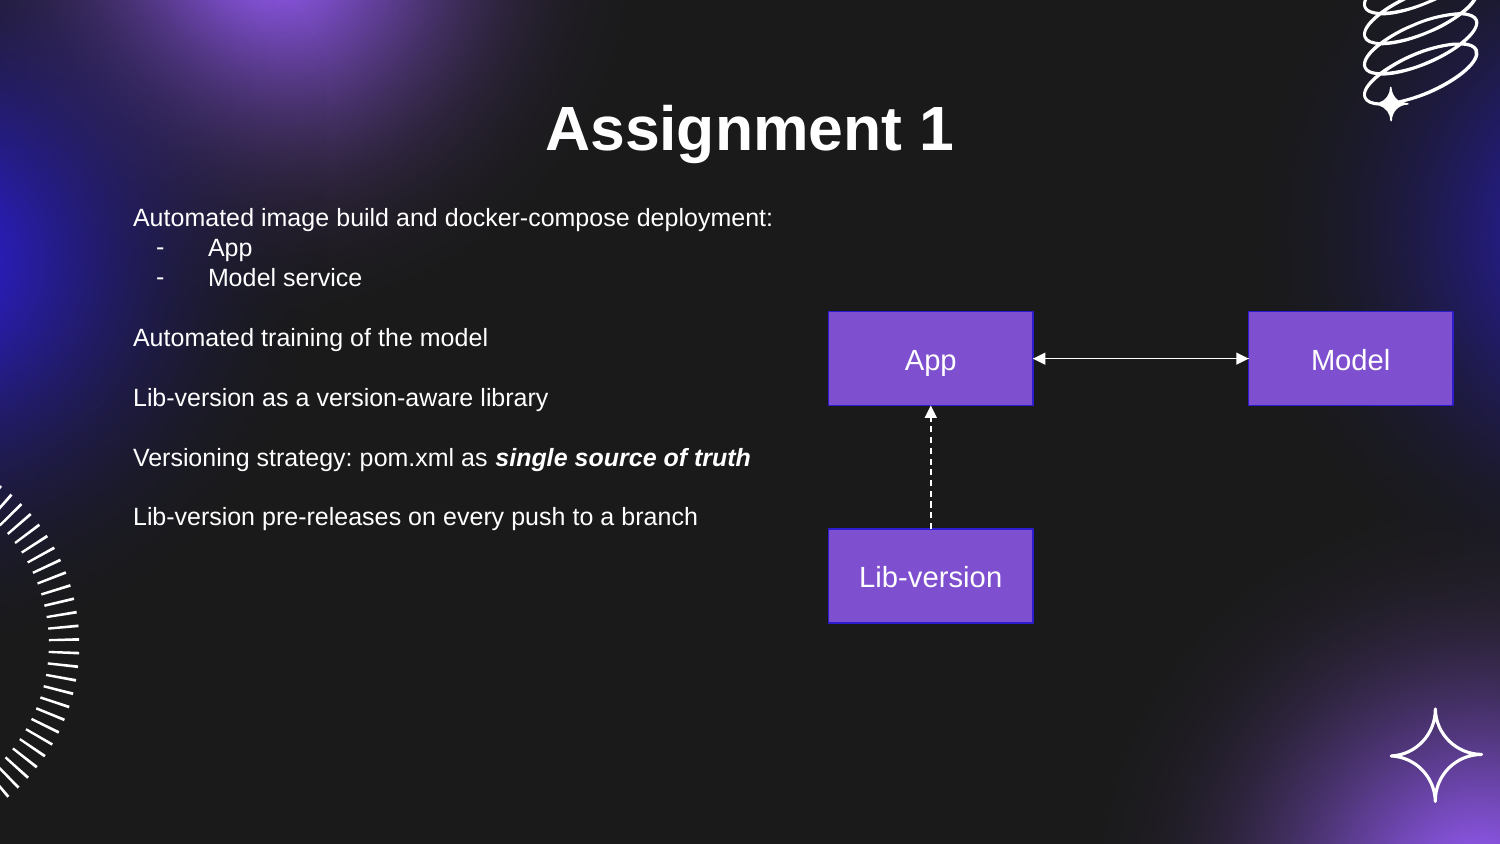

# Assignment 1
Automated image build and docker-compose deployment:
App
Model service

Automated training of the model

Lib-version as a version-aware library

Versioning strategy: pom.xml as single source of truth

Lib-version pre-releases on every push to a branch

App
Model
Lib-version